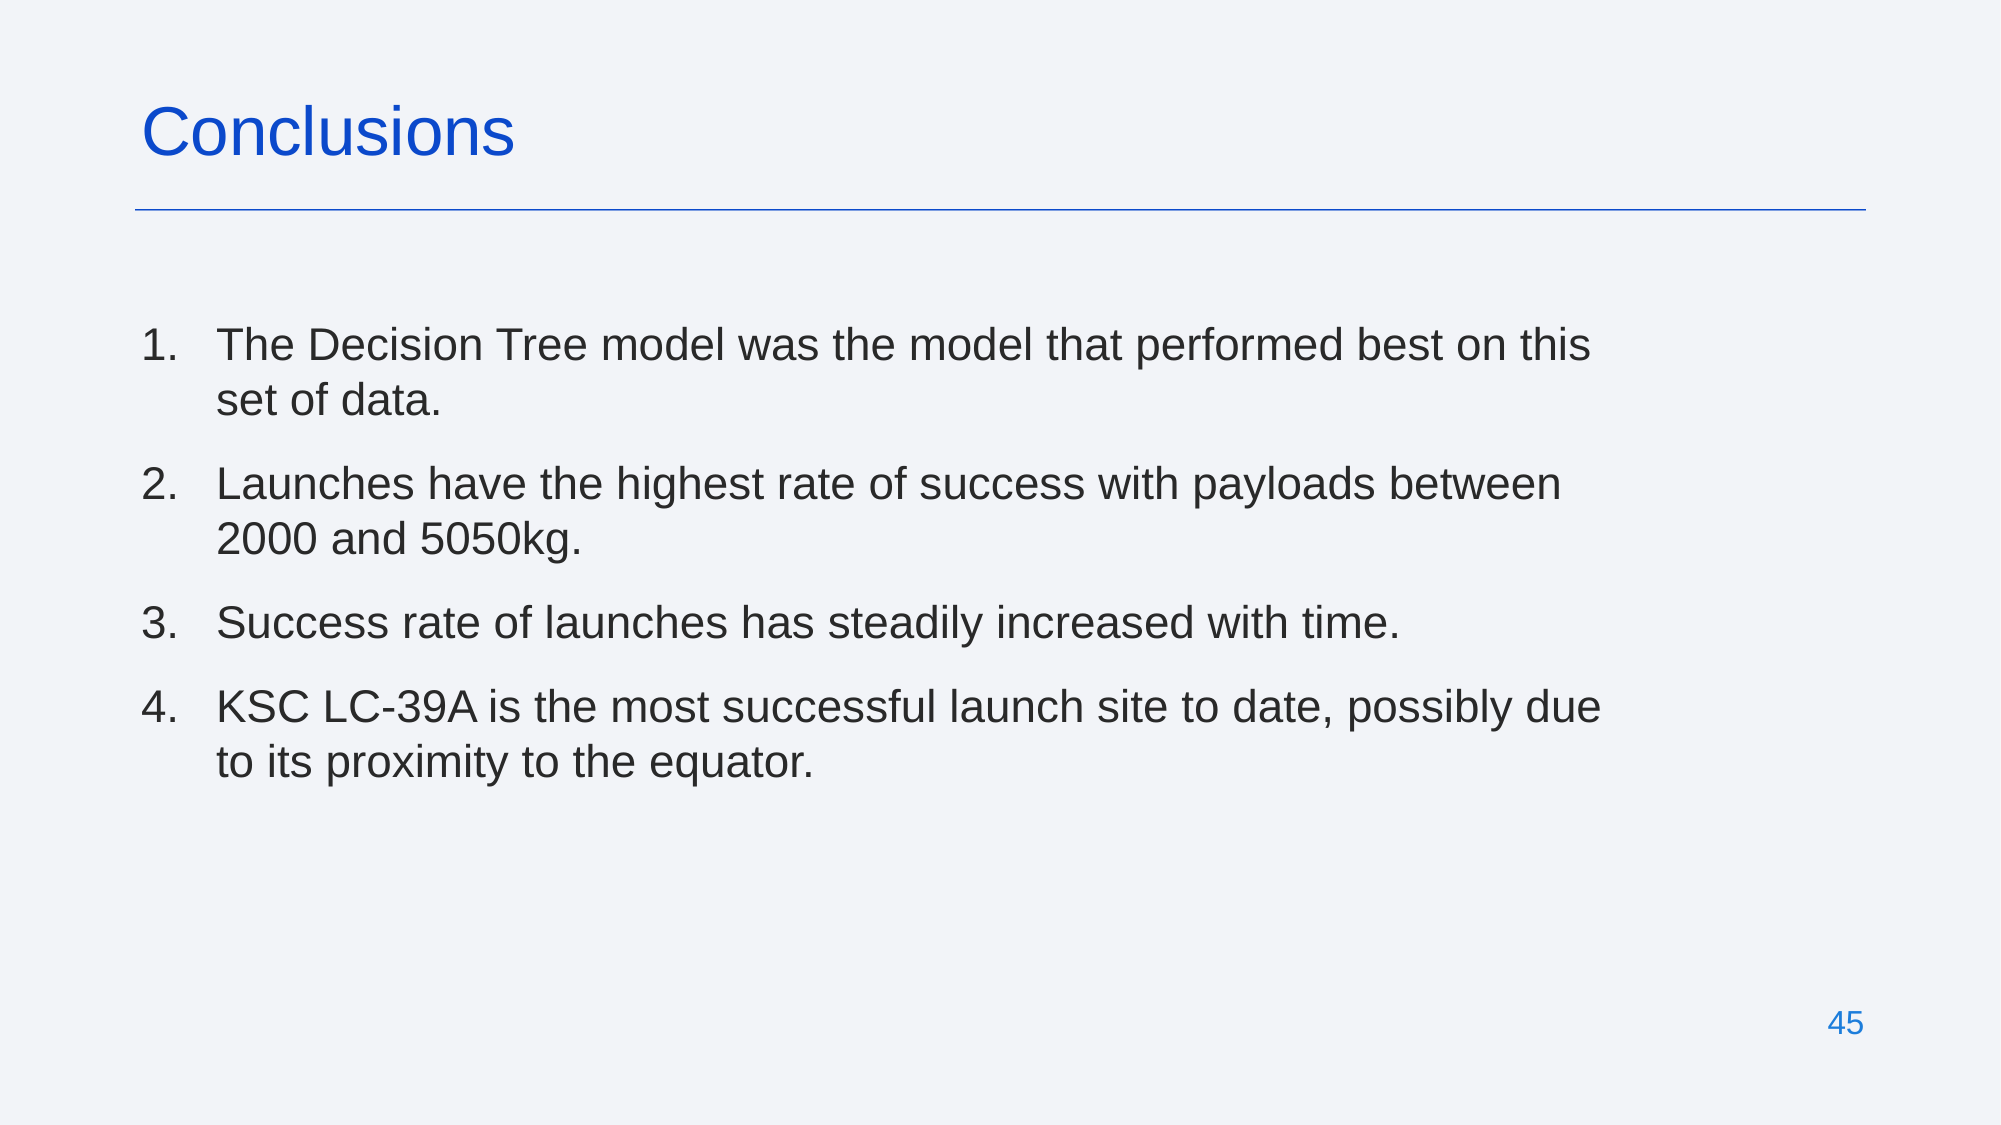

Conclusions
The Decision Tree model was the model that performed best on this set of data.
Launches have the highest rate of success with payloads between 2000 and 5050kg.
Success rate of launches has steadily increased with time.
KSC LC-39A is the most successful launch site to date, possibly due to its proximity to the equator.
45